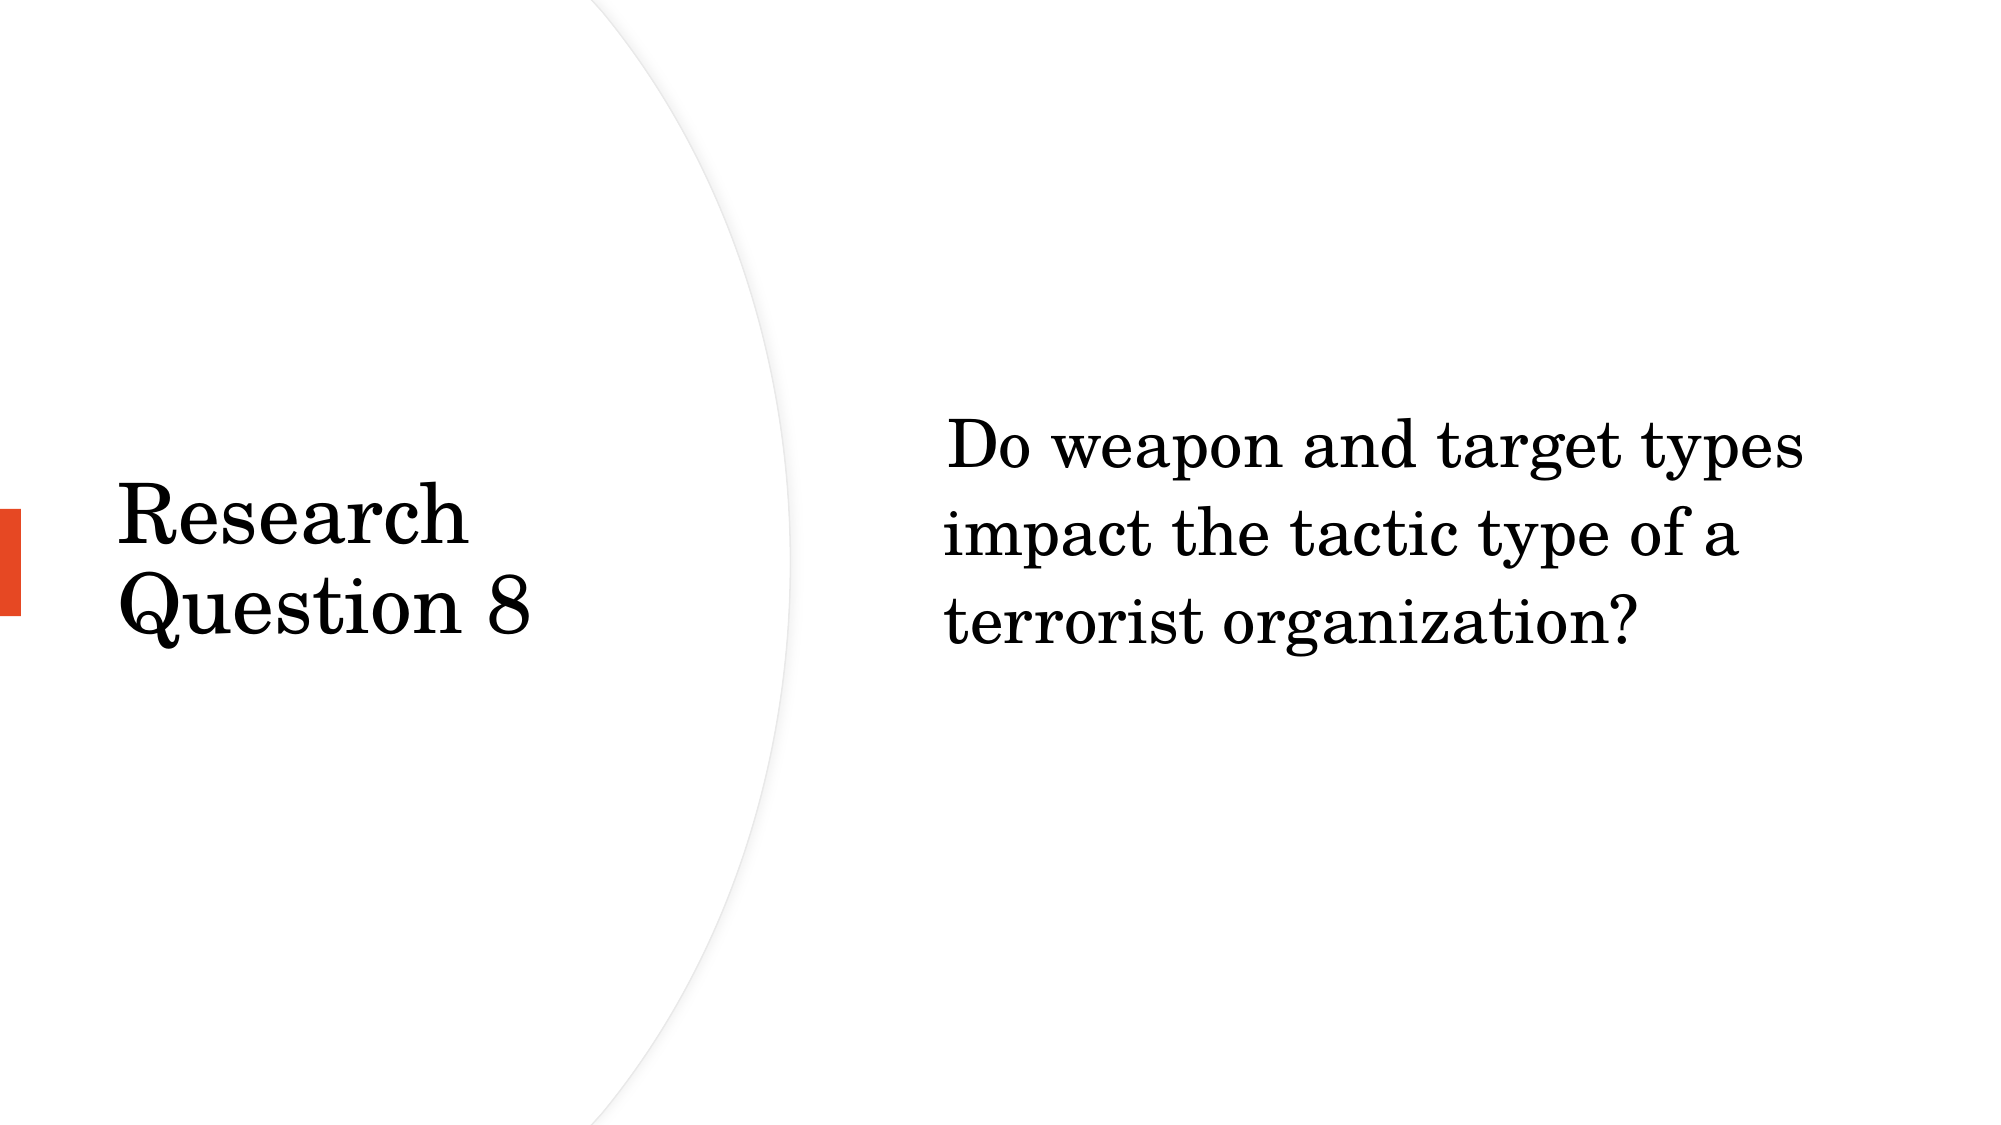

Do weapon and target types impact the tactic type of a terrorist organization?

# Research Question 8